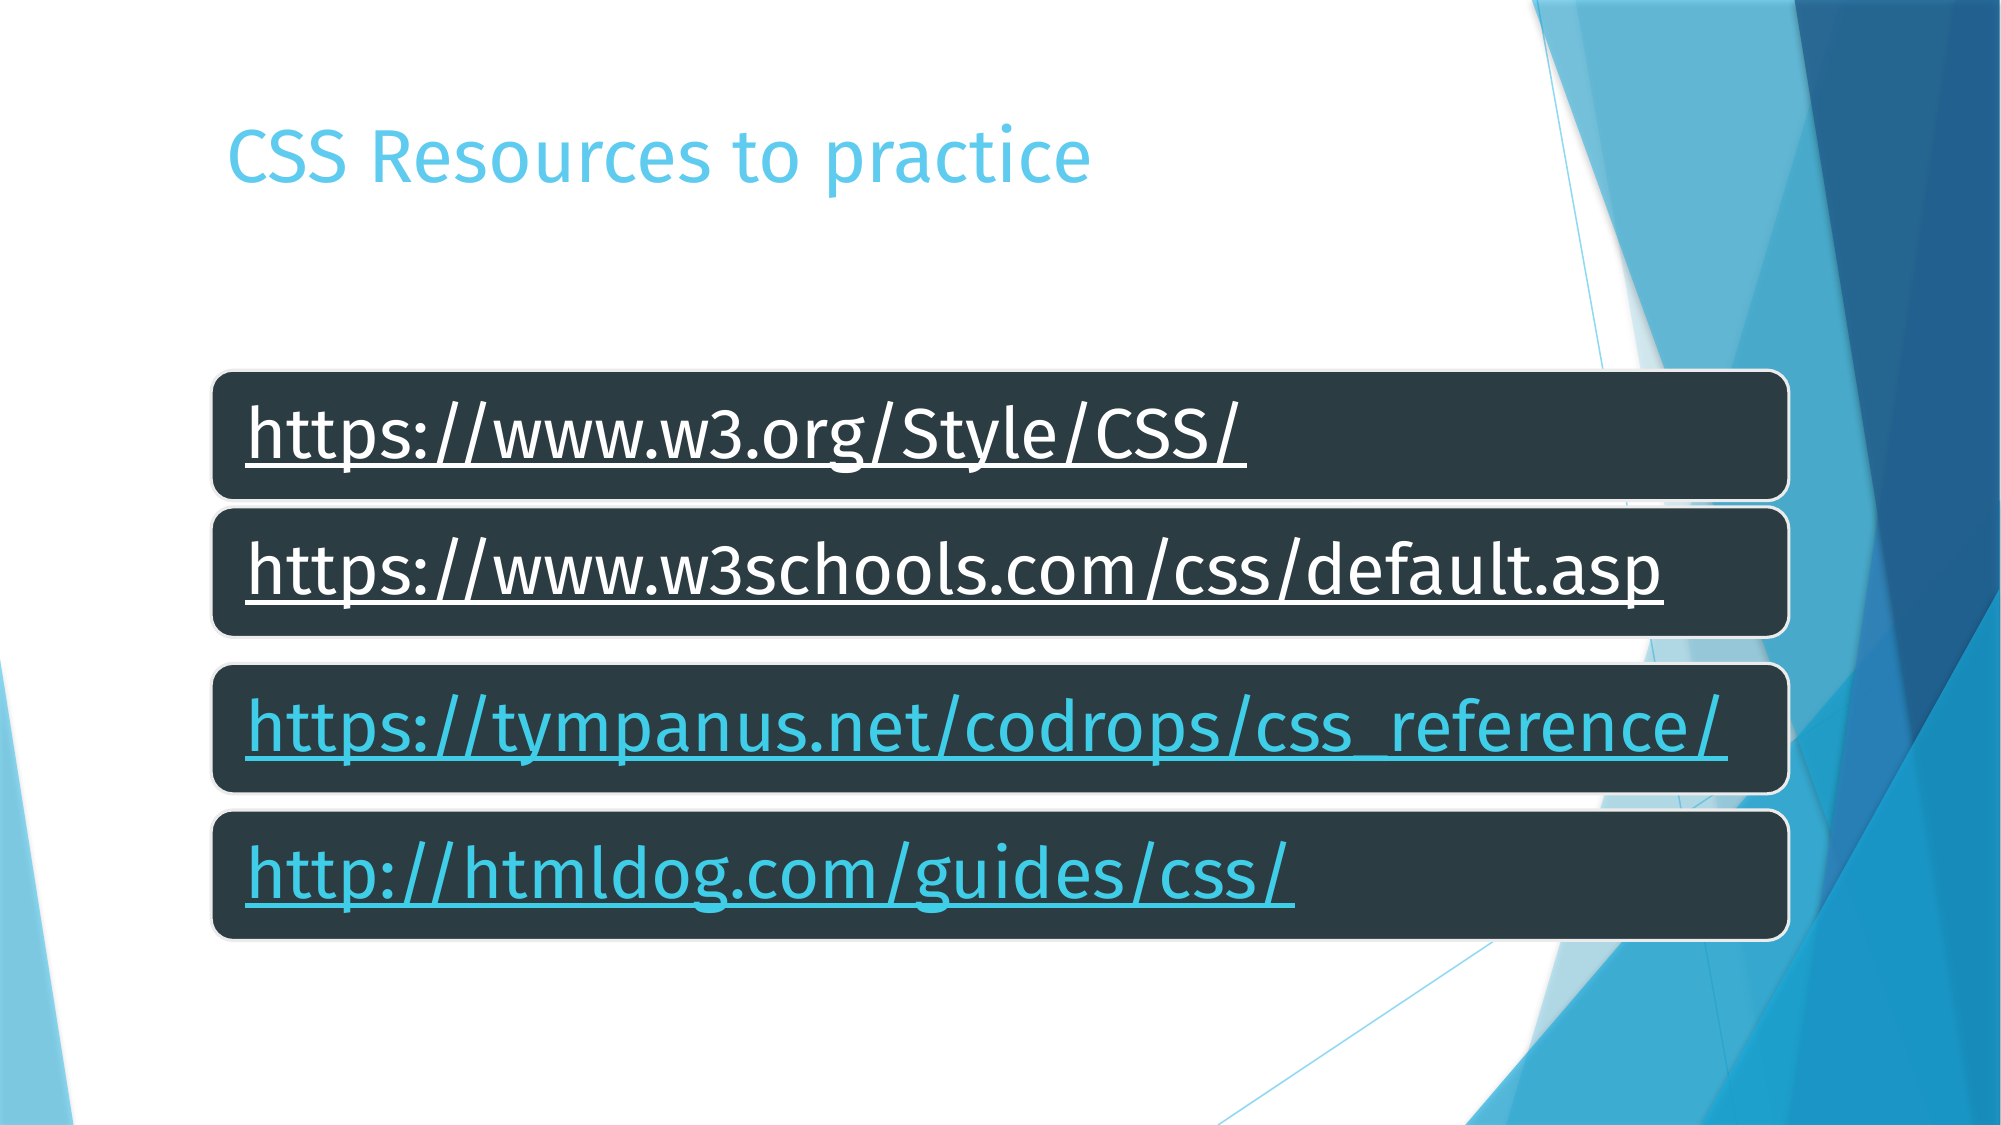

# CSS Resources to practice
https://www.w3.org/Style/CSS/
https://www.w3schools.com/css/default.asp
https://tympanus.net/codrops/css_reference/
http://htmldog.com/guides/css/